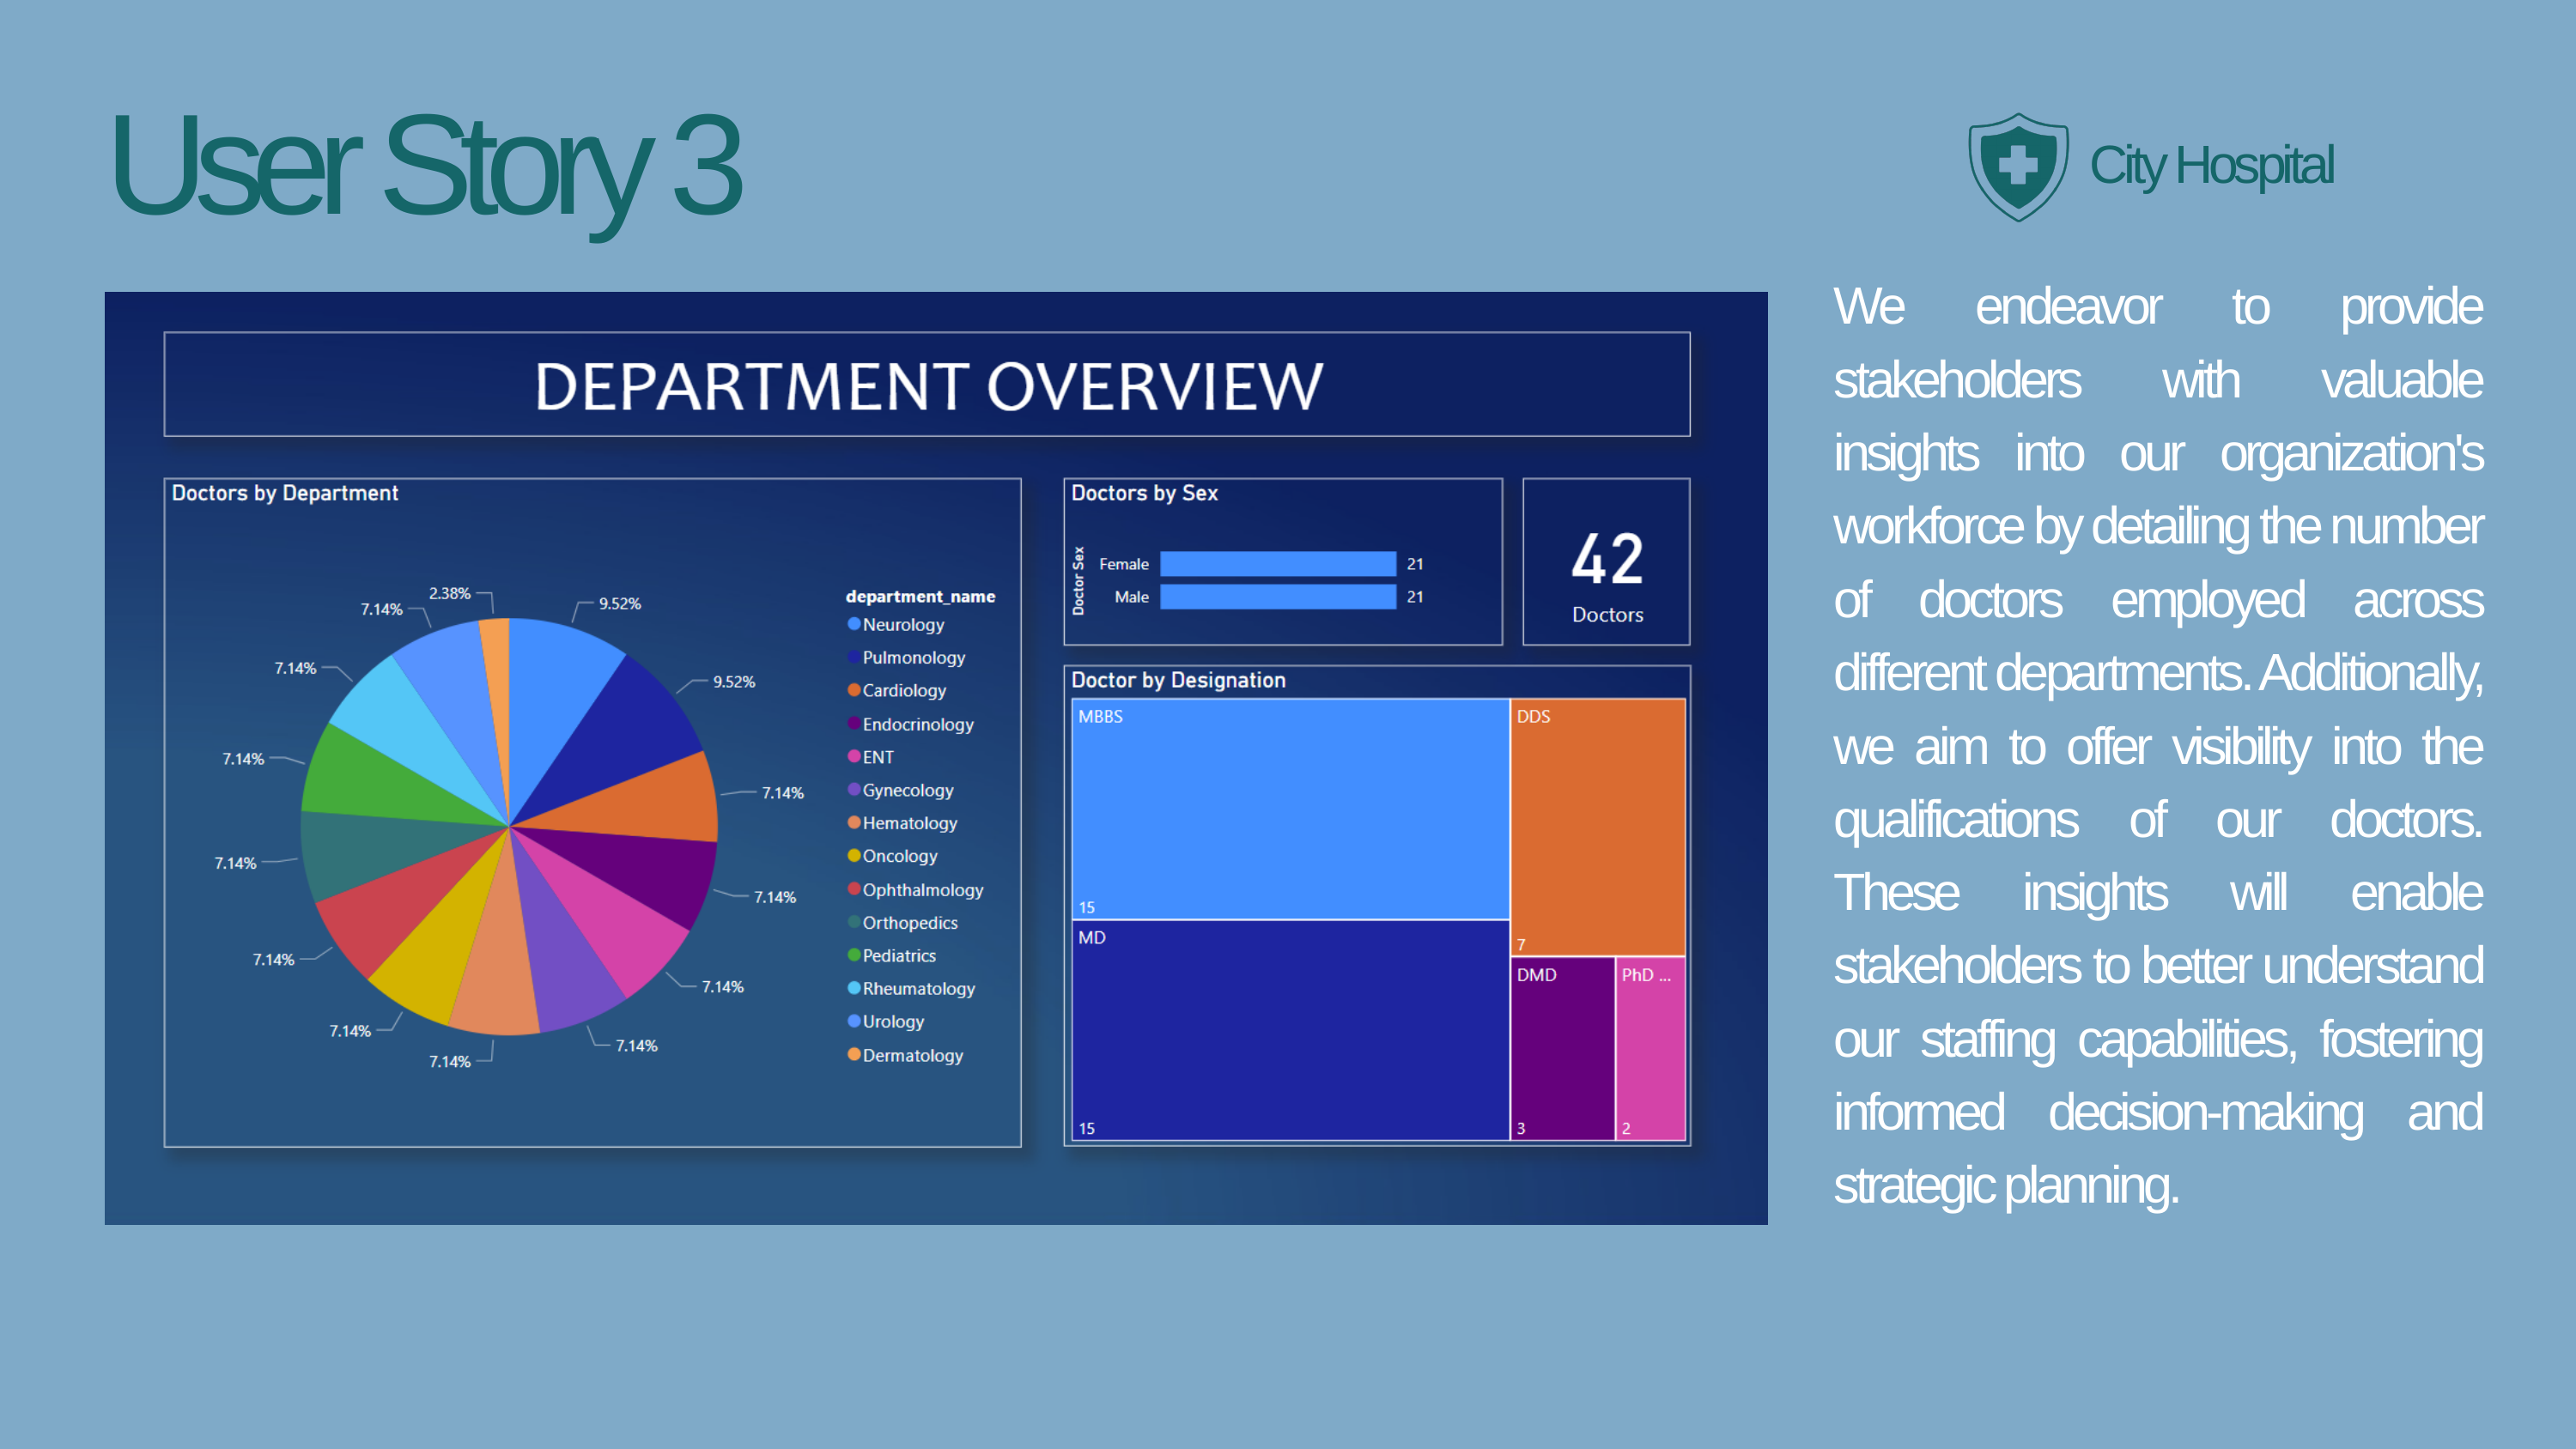

User Story 3

City Hospital
We endeavor to provide stakeholders with valuable insights into our organization's workforce by detailing the number of doctors employed across different departments. Additionally, we aim to offer visibility into the qualifications of our doctors. These insights will enable stakeholders to better understand our staffing capabilities, fostering informed decision-making and strategic planning.